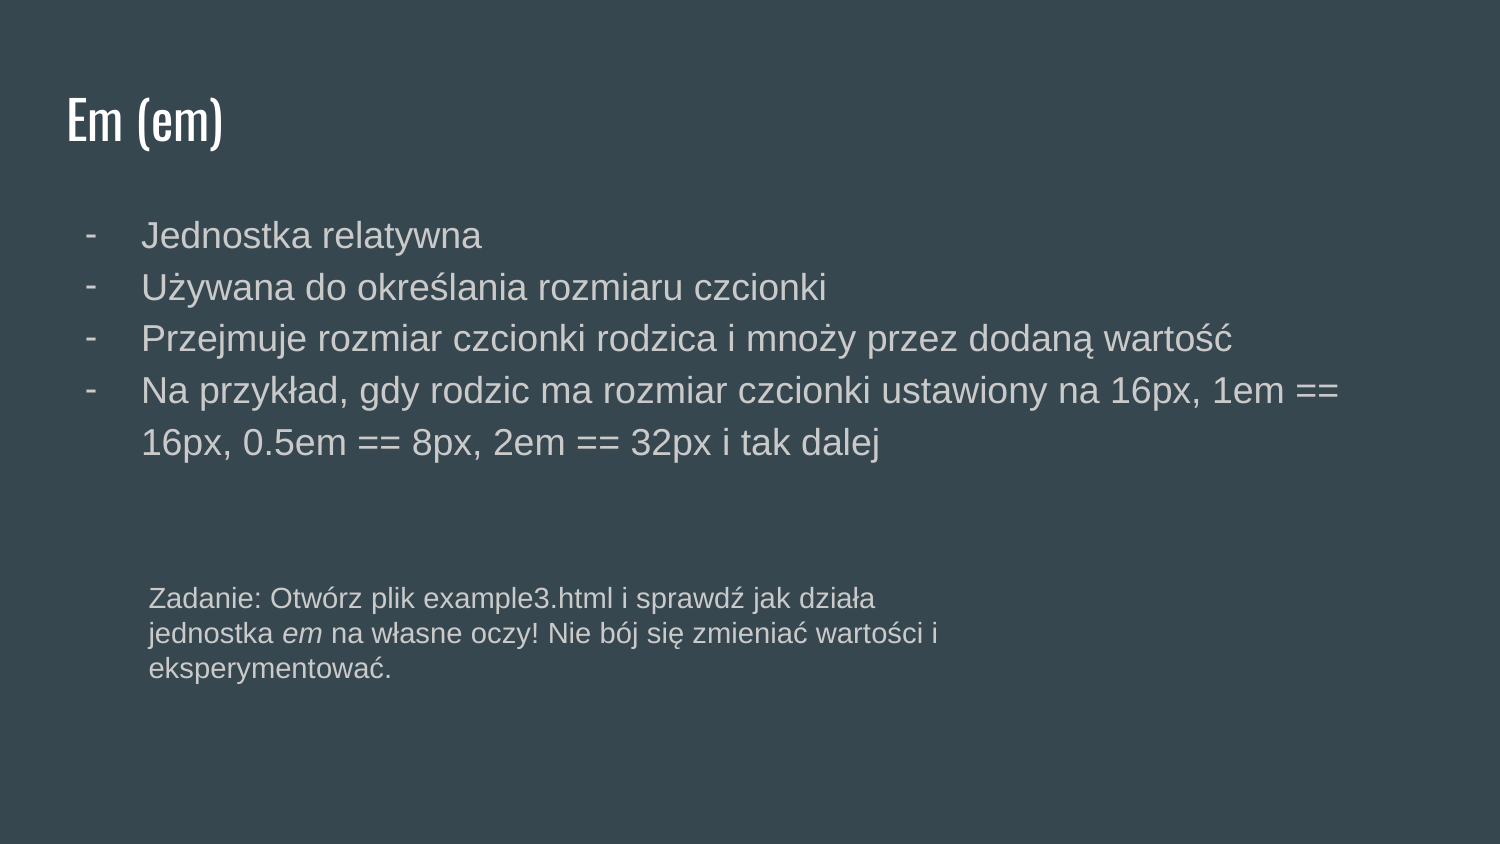

# Em (em)
Jednostka relatywna
Używana do określania rozmiaru czcionki
Przejmuje rozmiar czcionki rodzica i mnoży przez dodaną wartość
Na przykład, gdy rodzic ma rozmiar czcionki ustawiony na 16px, 1em == 16px, 0.5em == 8px, 2em == 32px i tak dalej
Zadanie: Otwórz plik example3.html i sprawdź jak działa jednostka em na własne oczy! Nie bój się zmieniać wartości i eksperymentować.